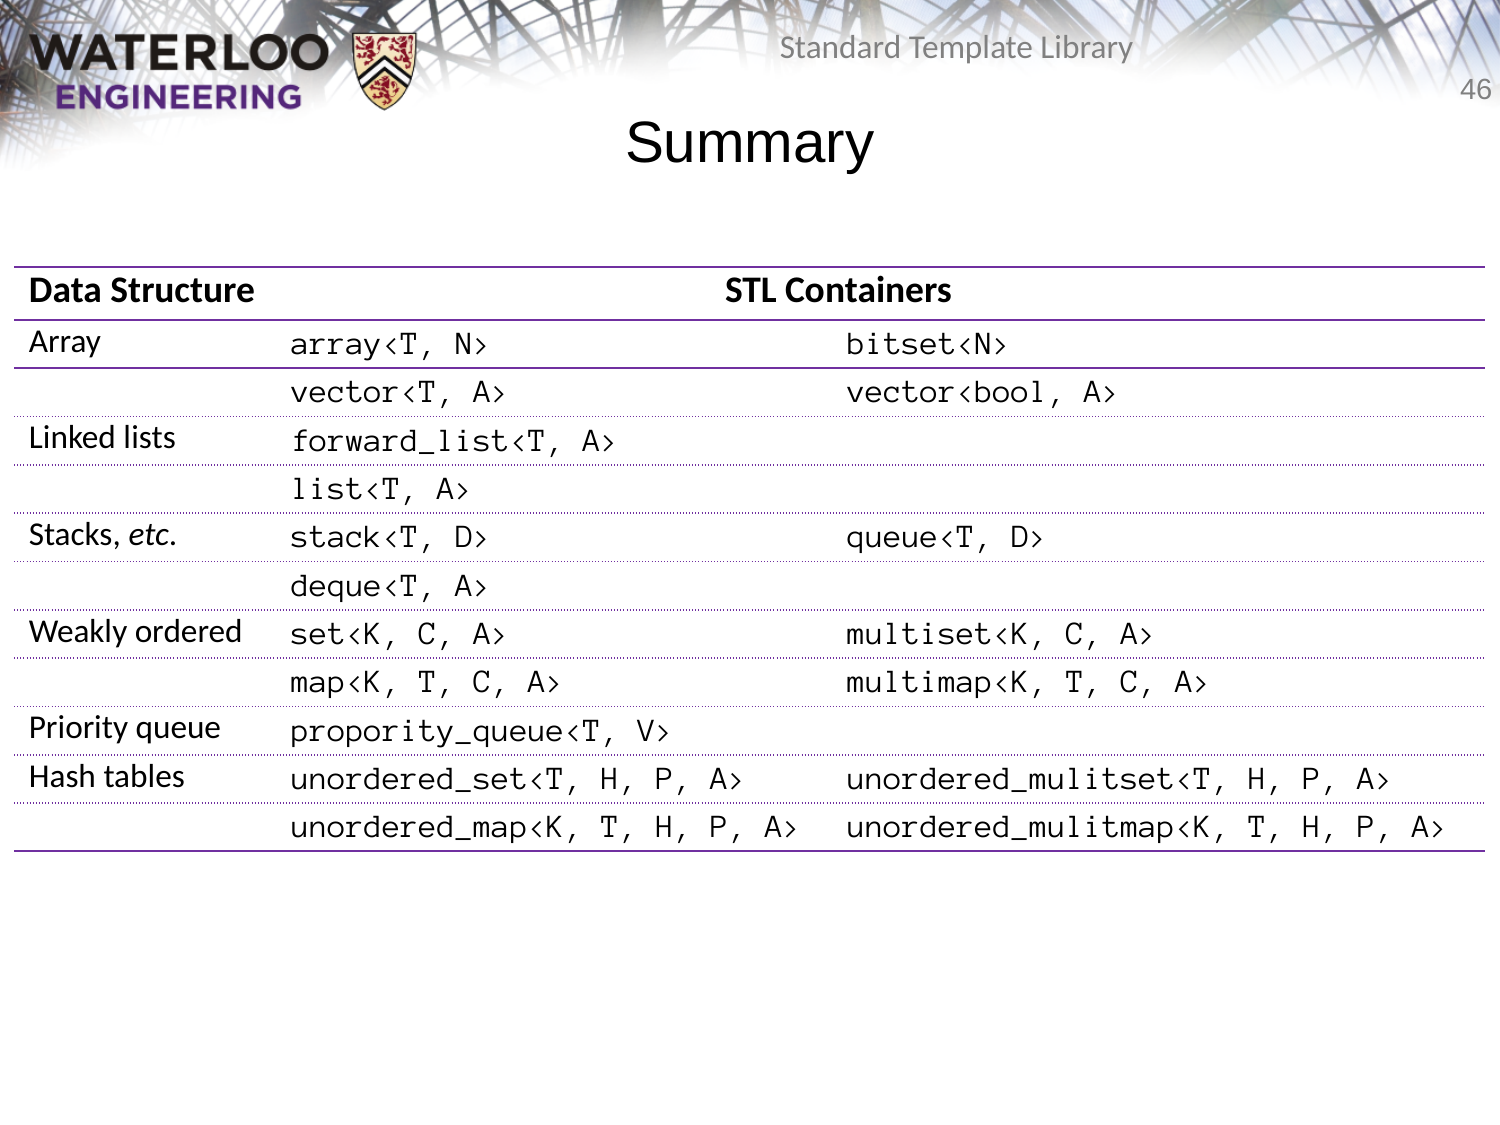

# Summary
| Data Structure | STL Containers |  |
| --- | --- | --- |
| Array | array<T, N> | bitset<N> |
|  | vector<T, A> | vector<bool, A> |
| Linked lists | forward\_list<T, A> |  |
|  | list<T, A> |  |
| Stacks, etc. | stack<T, D> | queue<T, D> |
|  | deque<T, A> |  |
| Weakly ordered | set<K, C, A> | multiset<K, C, A> |
|  | map<K, T, C, A> | multimap<K, T, C, A> |
| Priority queue | propority\_queue<T, V> |  |
| Hash tables | unordered\_set<T, H, P, A> | unordered\_mulitset<T, H, P, A> |
|  | unordered\_map<K, T, H, P, A> | unordered\_mulitmap<K, T, H, P, A> |